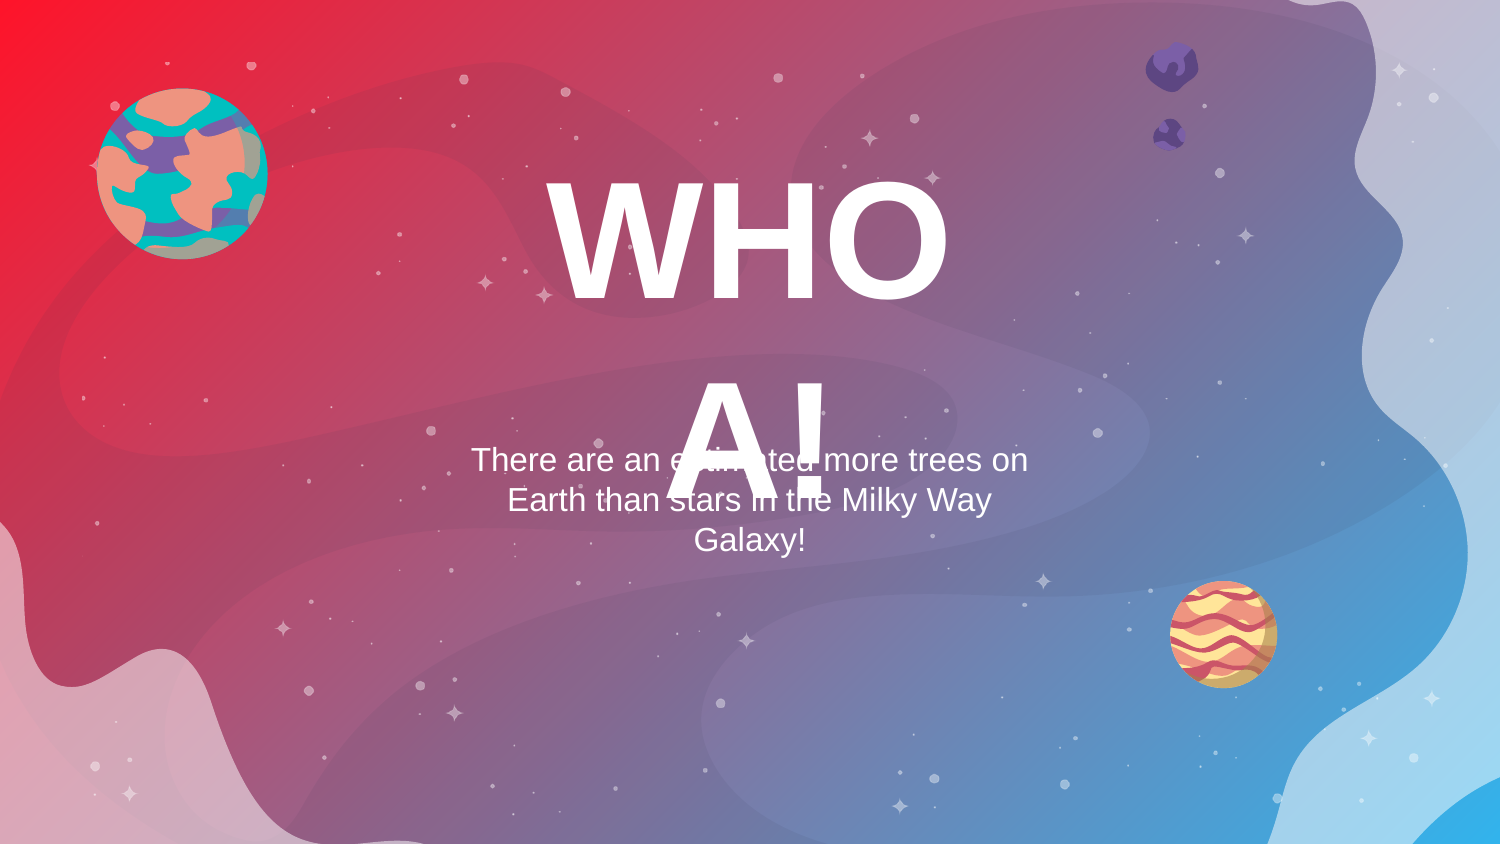

# WHOA!
There are an estimated more trees on Earth than stars in the Milky Way Galaxy!